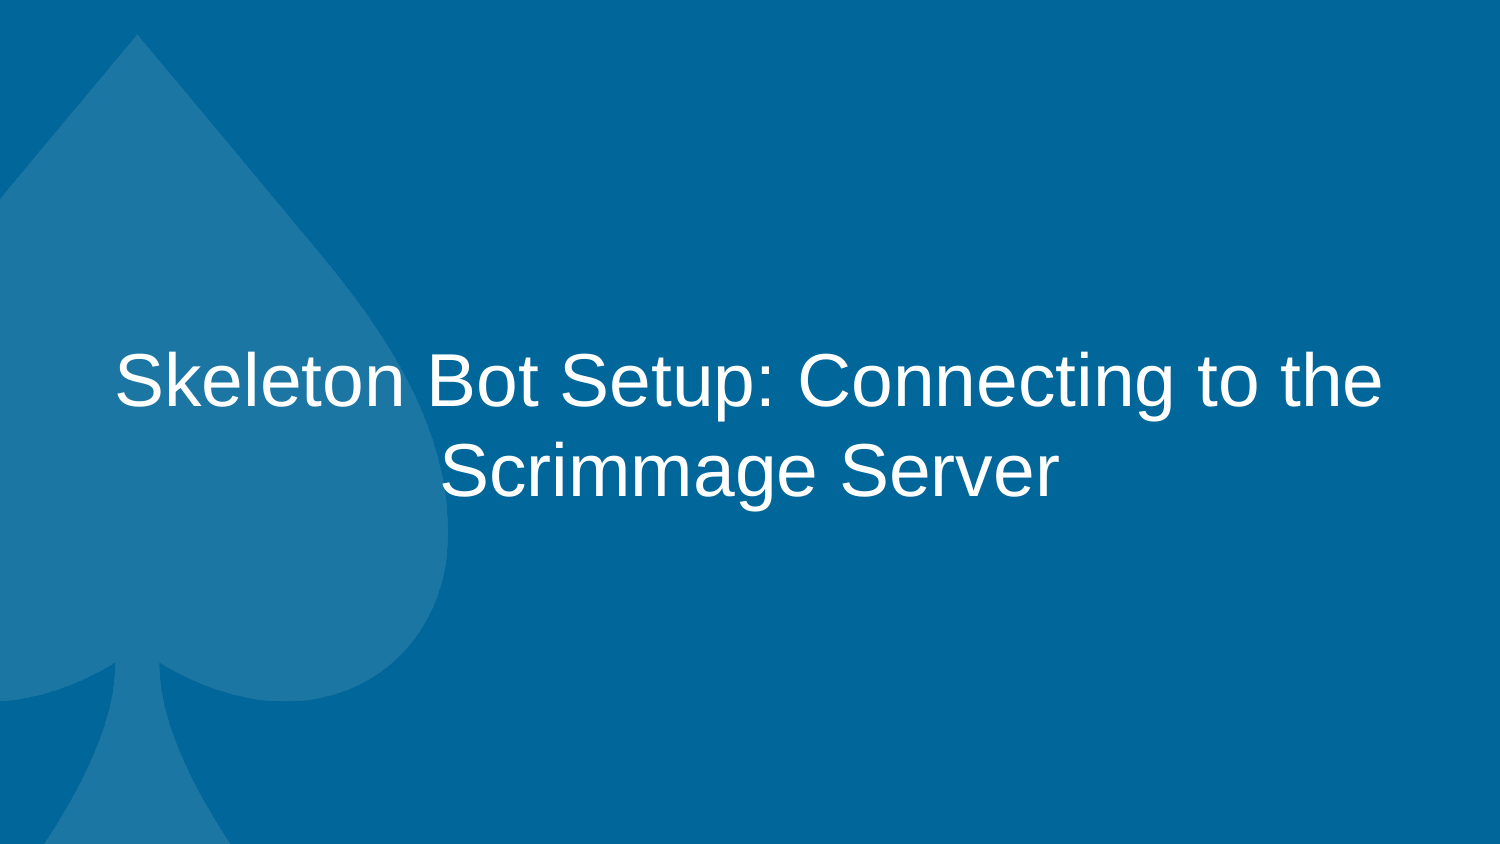

# Skeleton Bot Setup: Connecting to the Scrimmage Server